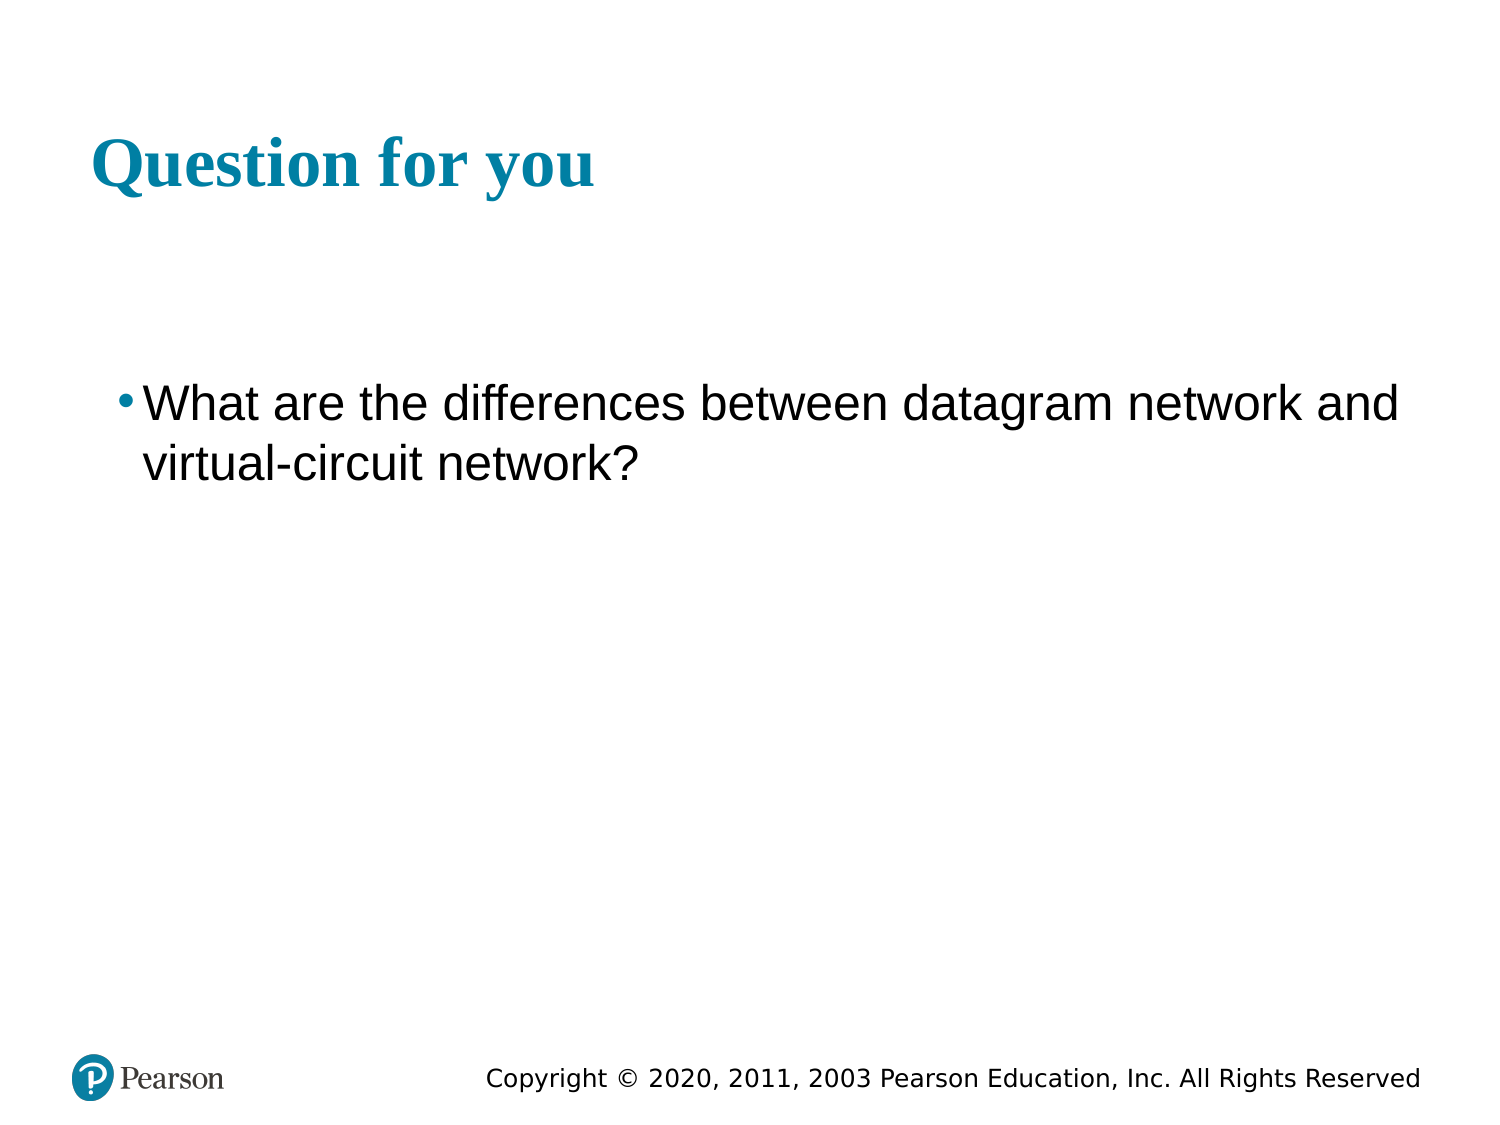

# Question for you
What are the differences between datagram network and virtual-circuit network?